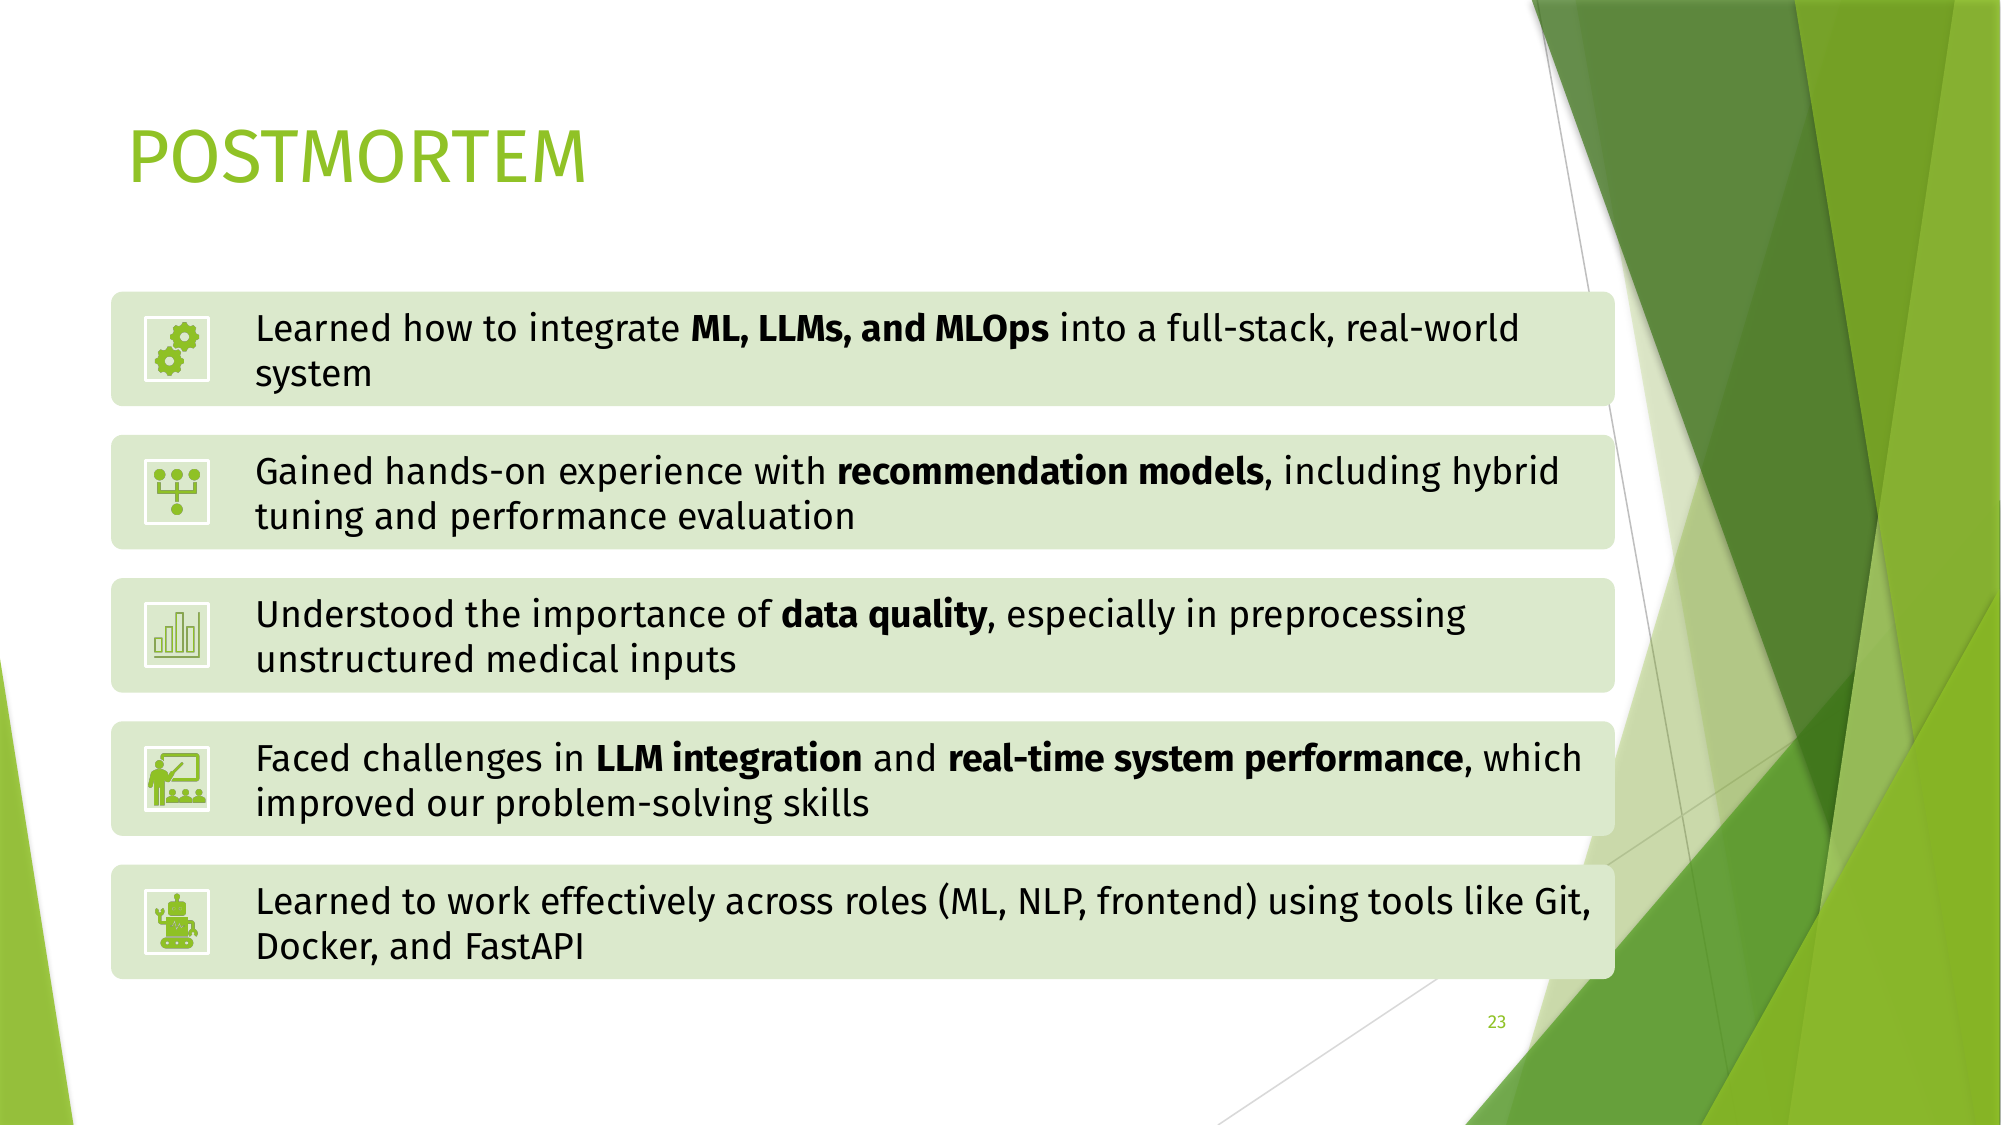

# POSTMORTEM
Learned how to integrate ML, LLMs, and MLOps into a full-stack, real-world system
Gained hands-on experience with recommendation models, including hybrid tuning and performance evaluation
Understood the importance of data quality, especially in preprocessing unstructured medical inputs
Faced challenges in LLM integration and real-time system performance, which improved our problem-solving skills
Learned to work effectively across roles (ML, NLP, frontend) using tools like Git, Docker, and FastAPI
23